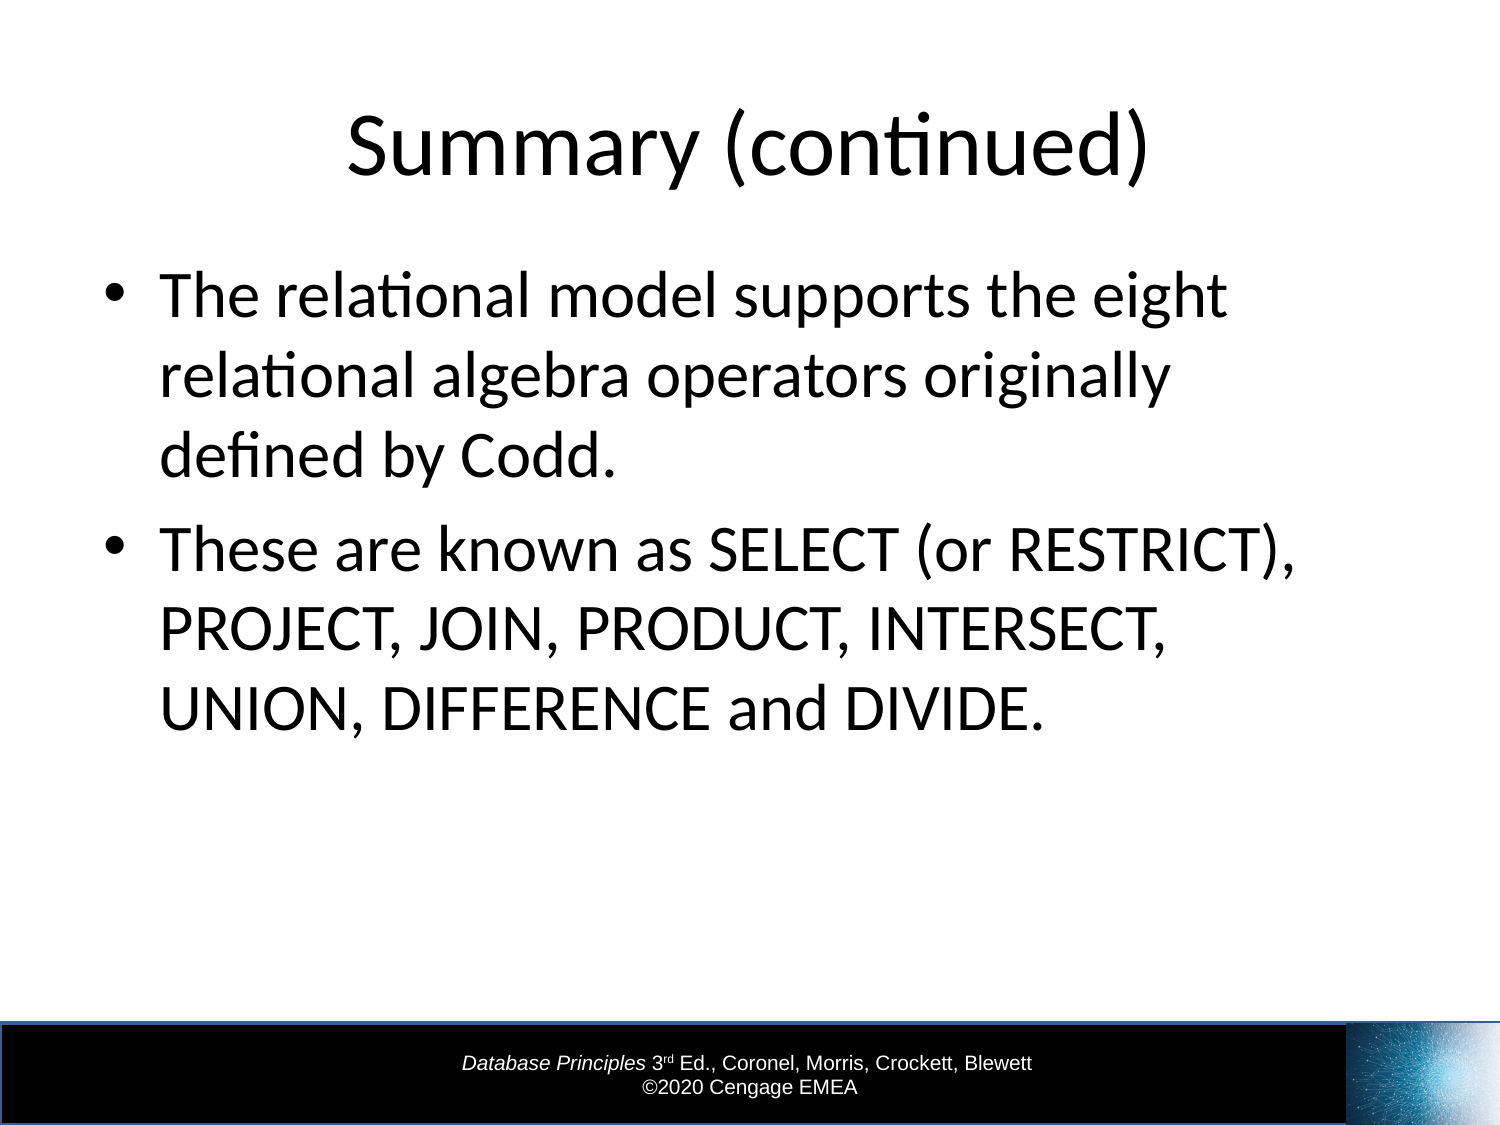

# Summary (continued)
The relational model supports the eight relational algebra operators originally defined by Codd.
These are known as SELECT (or RESTRICT), PROJECT, JOIN, PRODUCT, INTERSECT, UNION, DIFFERENCE and DIVIDE.